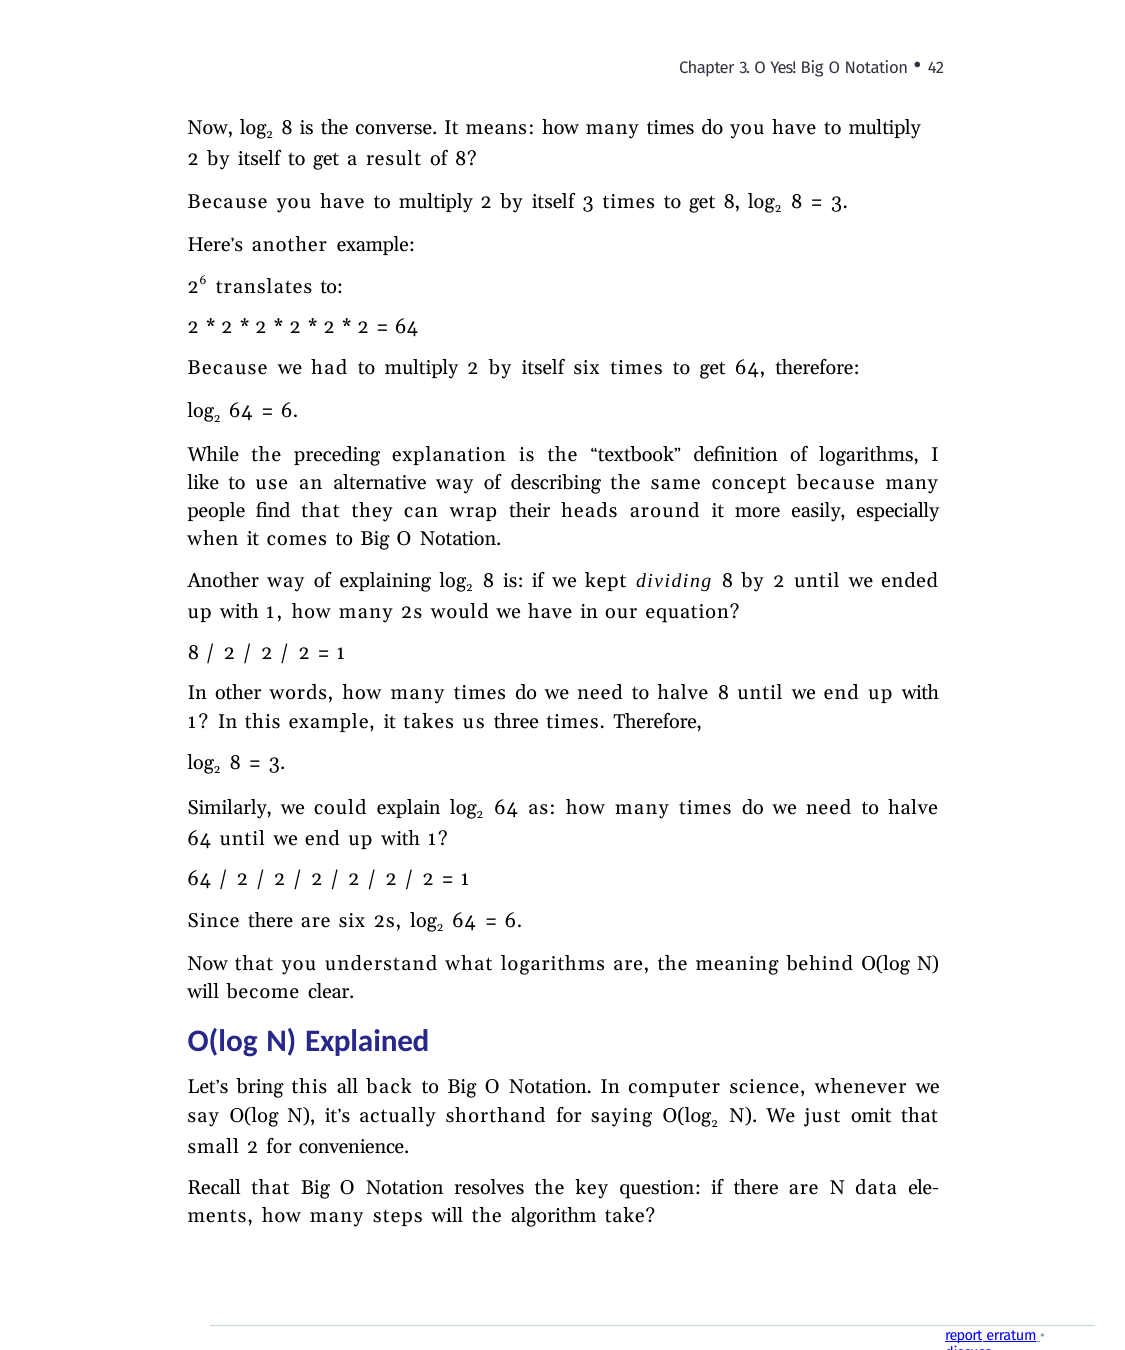

Chapter 3. O Yes! Big O Notation • 42

Now, log2 8 is the converse. It means: how many times do you have to multiply 2 by itself to get a result of 8?
Because you have to multiply 2 by itself 3 times to get 8, log2 8 = 3. Here’s another example:
26 translates to:
2 * 2 * 2 * 2 * 2 * 2 = 64
Because we had to multiply 2 by itself six times to get 64, therefore: log2 64 = 6.
While the preceding explanation is the “textbook” definition of logarithms, I like to use an alternative way of describing the same concept because many people find that they can wrap their heads around it more easily, especially when it comes to Big O Notation.
Another way of explaining log2 8 is: if we kept dividing 8 by 2 until we ended up with 1, how many 2s would we have in our equation?
8 / 2 / 2 / 2 = 1
In other words, how many times do we need to halve 8 until we end up with 1? In this example, it takes us three times. Therefore,
log2 8 = 3.
Similarly, we could explain log2 64 as: how many times do we need to halve 64 until we end up with 1?
64 / 2 / 2 / 2 / 2 / 2 / 2 = 1
Since there are six 2s, log2 64 = 6.
Now that you understand what logarithms are, the meaning behind O(log N) will become clear.
O(log N) Explained
Let’s bring this all back to Big O Notation. In computer science, whenever we say O(log N), it’s actually shorthand for saying O(log2 N). We just omit that small 2 for convenience.
Recall that Big O Notation resolves the key question: if there are N data ele- ments, how many steps will the algorithm take?
report erratum • discuss